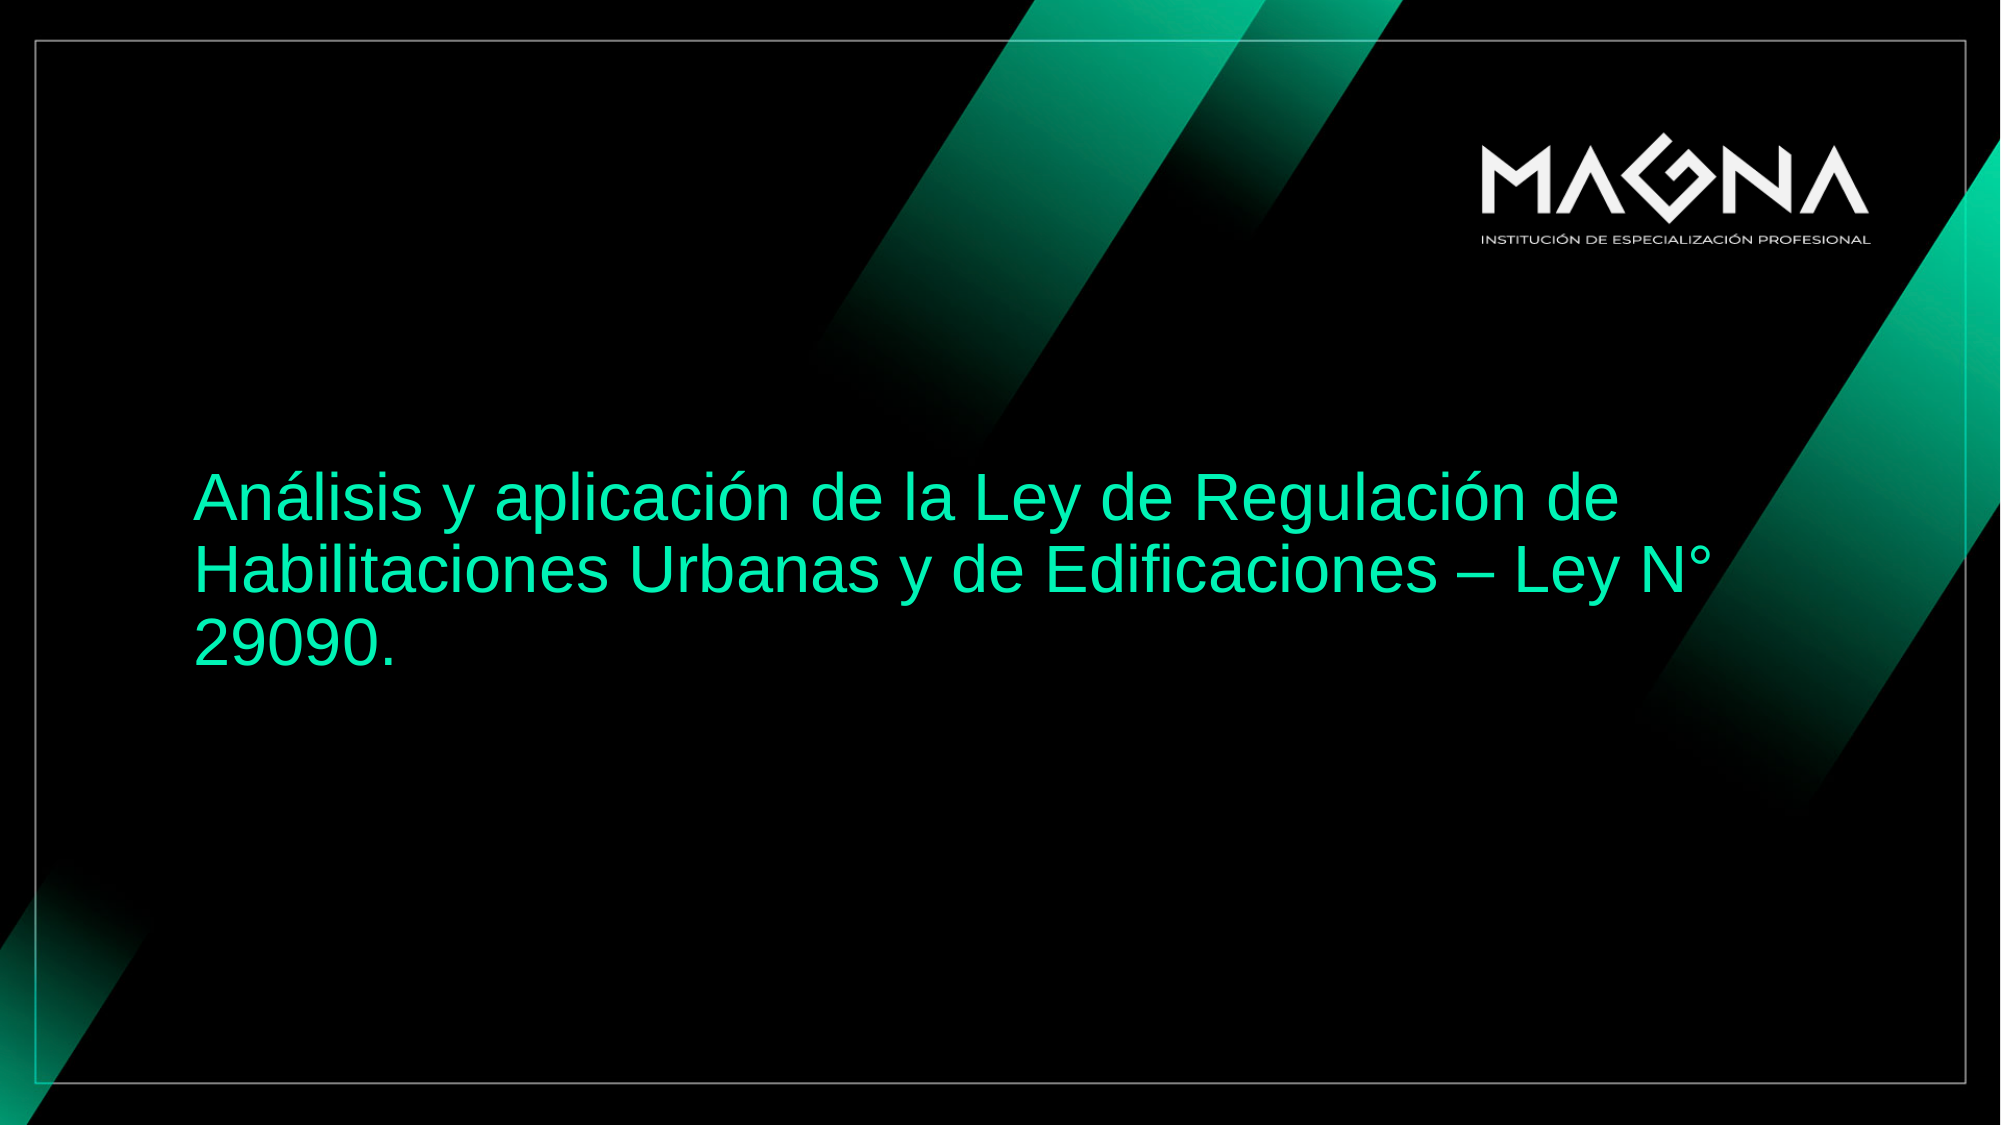

# Análisis y aplicación de la Ley de Regulación de Habilitaciones Urbanas y de Edificaciones – Ley N° 29090.